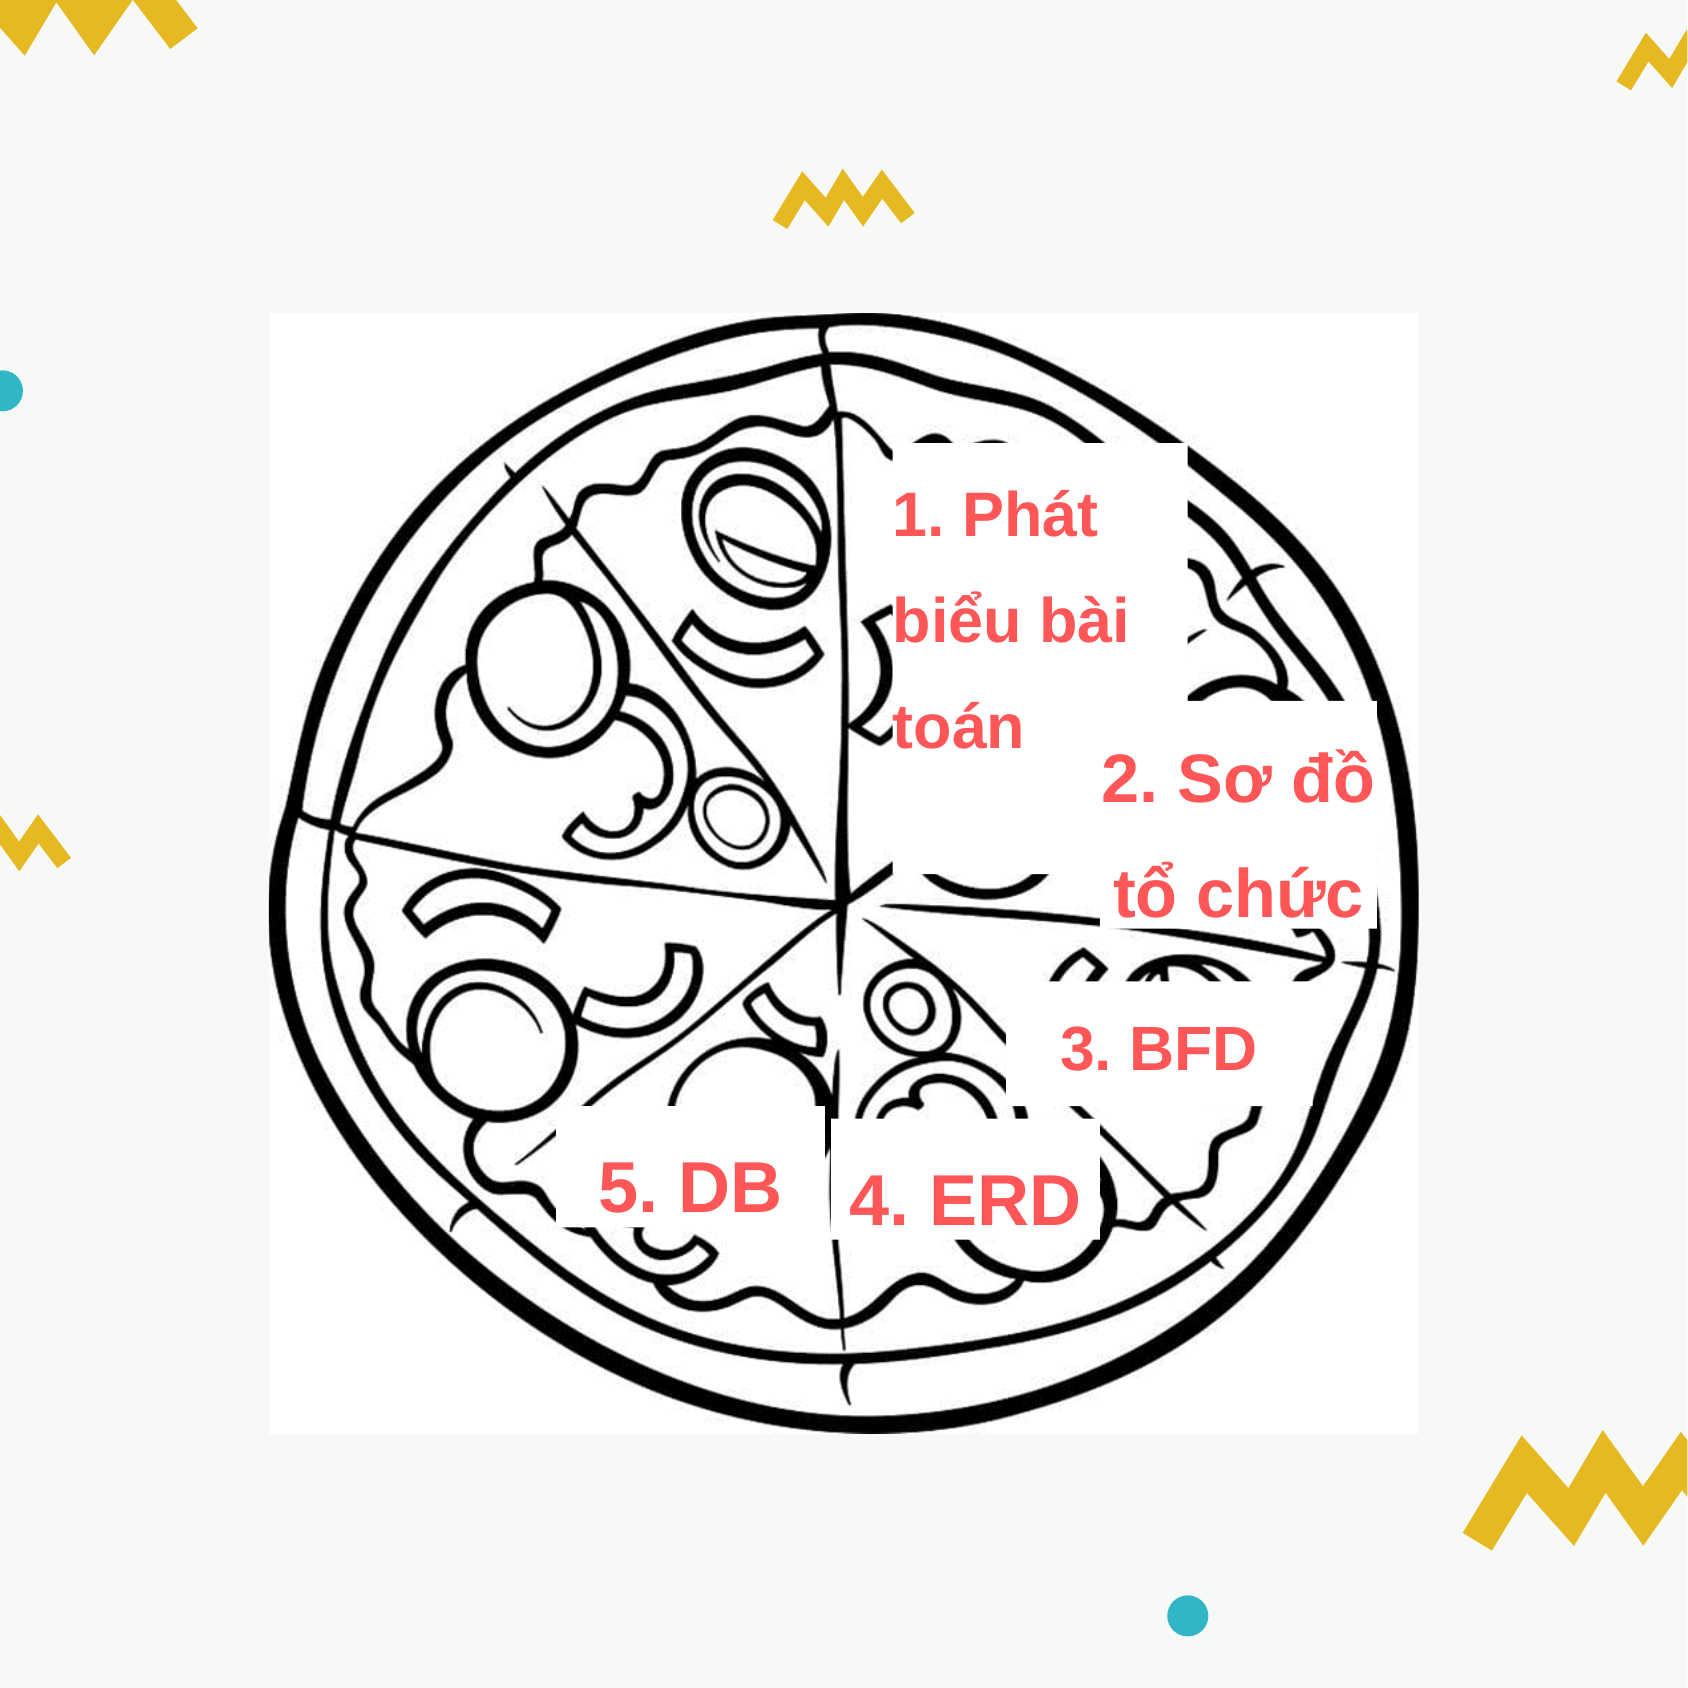

1. Phát biểu bài toán

2. Sơ đồ tổ chức

3. BFD
5. DB
4. ERD